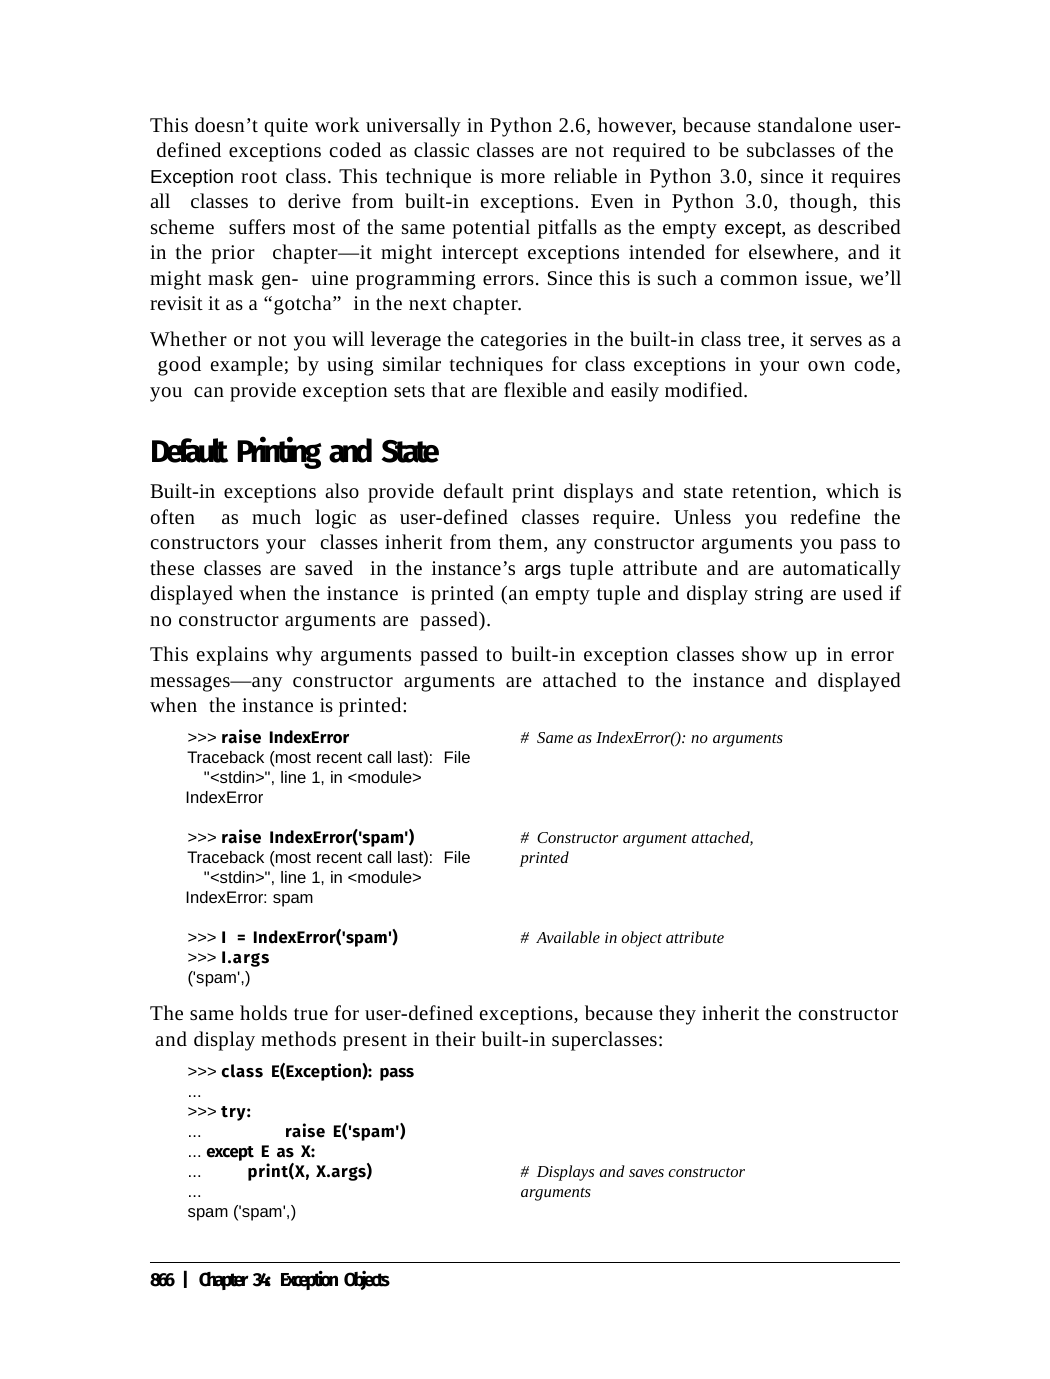

This doesn’t quite work universally in Python 2.6, however, because standalone user-  defined exceptions coded as classic classes are not required to be subclasses of the  Exception root class. This technique is more reliable in Python 3.0, since it requires all  classes to derive from built-in exceptions. Even in Python 3.0, though, this scheme  suffers most of the same potential pitfalls as the empty except, as described in the prior  chapter—it might intercept exceptions intended for elsewhere, and it might mask gen-  uine programming errors. Since this is such a common issue, we’ll revisit it as a “gotcha”  in the next chapter.
Whether or not you will leverage the categories in the built-in class tree, it serves as a  good example; by using similar techniques for class exceptions in your own code, you  can provide exception sets that are flexible and easily modified.

Default Printing and State
Built-in exceptions also provide default print displays and state retention, which is often  as much logic as user-defined classes require. Unless you redefine the constructors your  classes inherit from them, any constructor arguments you pass to these classes are saved  in the instance’s args tuple attribute and are automatically displayed when the instance  is printed (an empty tuple and display string are used if no constructor arguments are  passed).
This explains why arguments passed to built-in exception classes show up in error  messages—any constructor arguments are attached to the instance and displayed when  the instance is printed:
>>> raise IndexError
Traceback (most recent call last):  File "<stdin>", line 1, in <module>
IndexError
# Same as IndexError(): no arguments
>>> raise IndexError('spam')
Traceback (most recent call last):  File "<stdin>", line 1, in <module>
IndexError: spam
# Constructor argument attached, printed
>>> I = IndexError('spam')
>>> I.args
('spam',)
# Available in object attribute
The same holds true for user-defined exceptions, because they inherit the constructor  and display methods present in their built-in superclasses:
>>> class E(Exception): pass
...
>>> try:
...	raise E('spam')
... except E as X:
...	print(X, X.args)
...
spam ('spam',)
# Displays and saves constructor arguments

866  |  Chapter 34:  Exception Objects